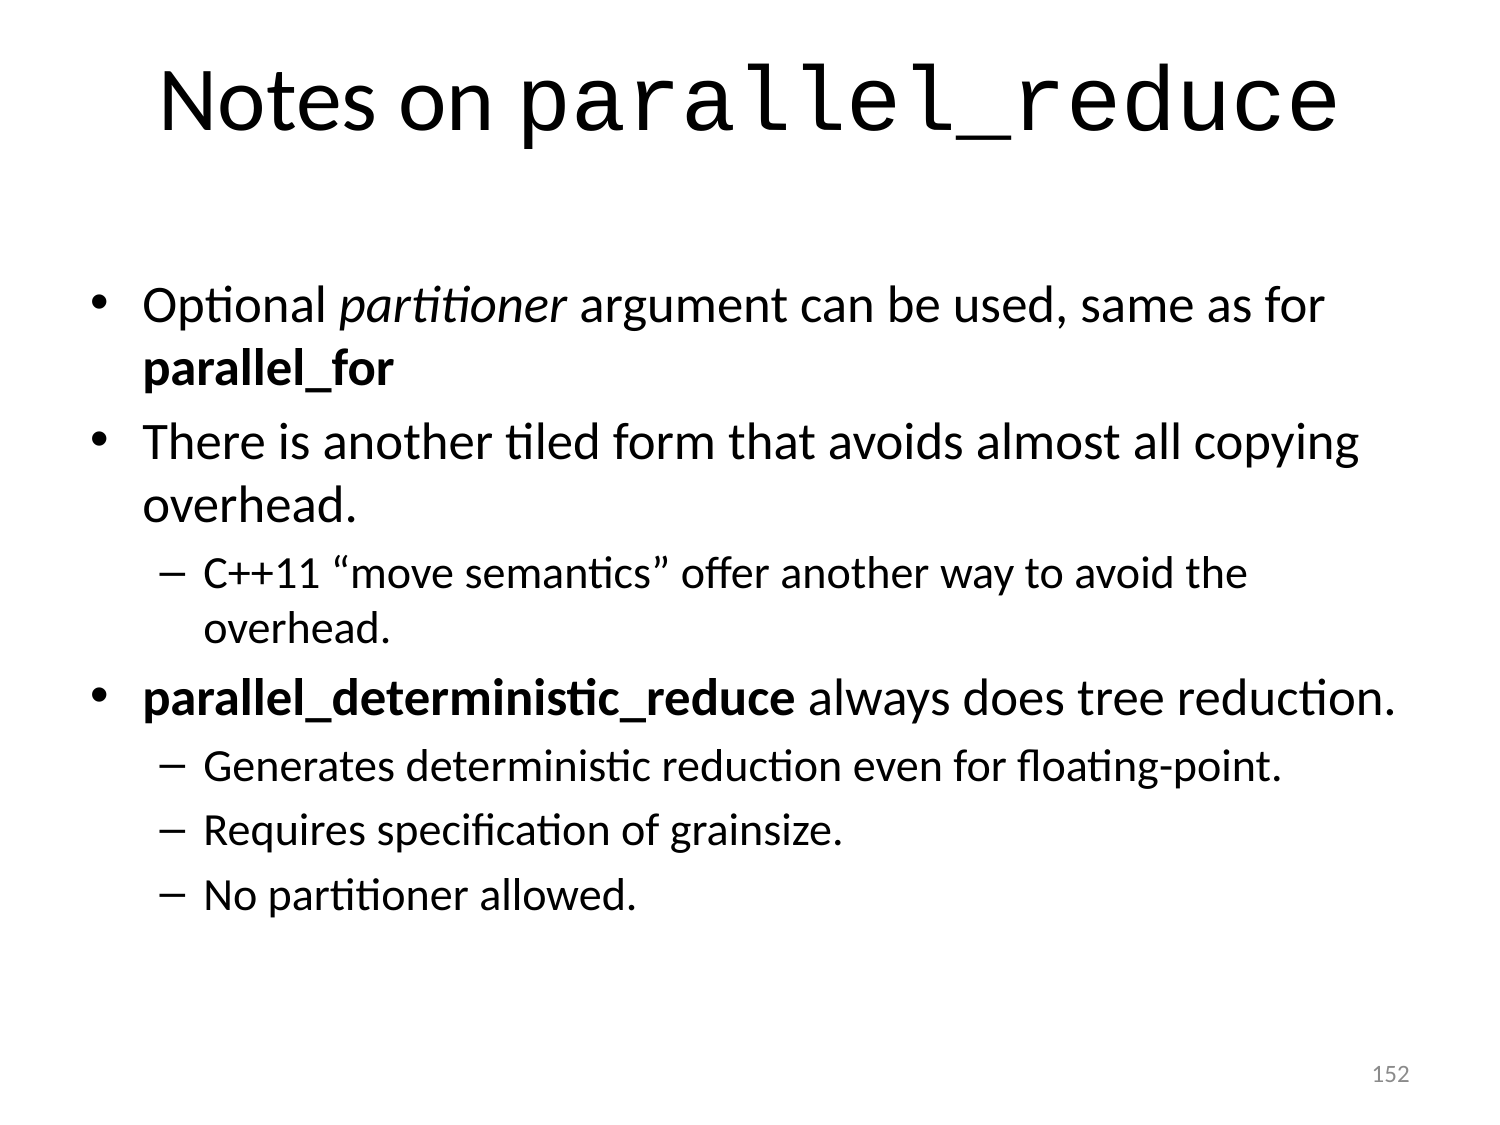

# Notes on parallel_reduce
Optional partitioner argument can be used, same as for parallel_for
There is another tiled form that avoids almost all copying overhead.
C++11 “move semantics” offer another way to avoid the overhead.
parallel_deterministic_reduce always does tree reduction.
Generates deterministic reduction even for floating-point.
Requires specification of grainsize.
No partitioner allowed.
152